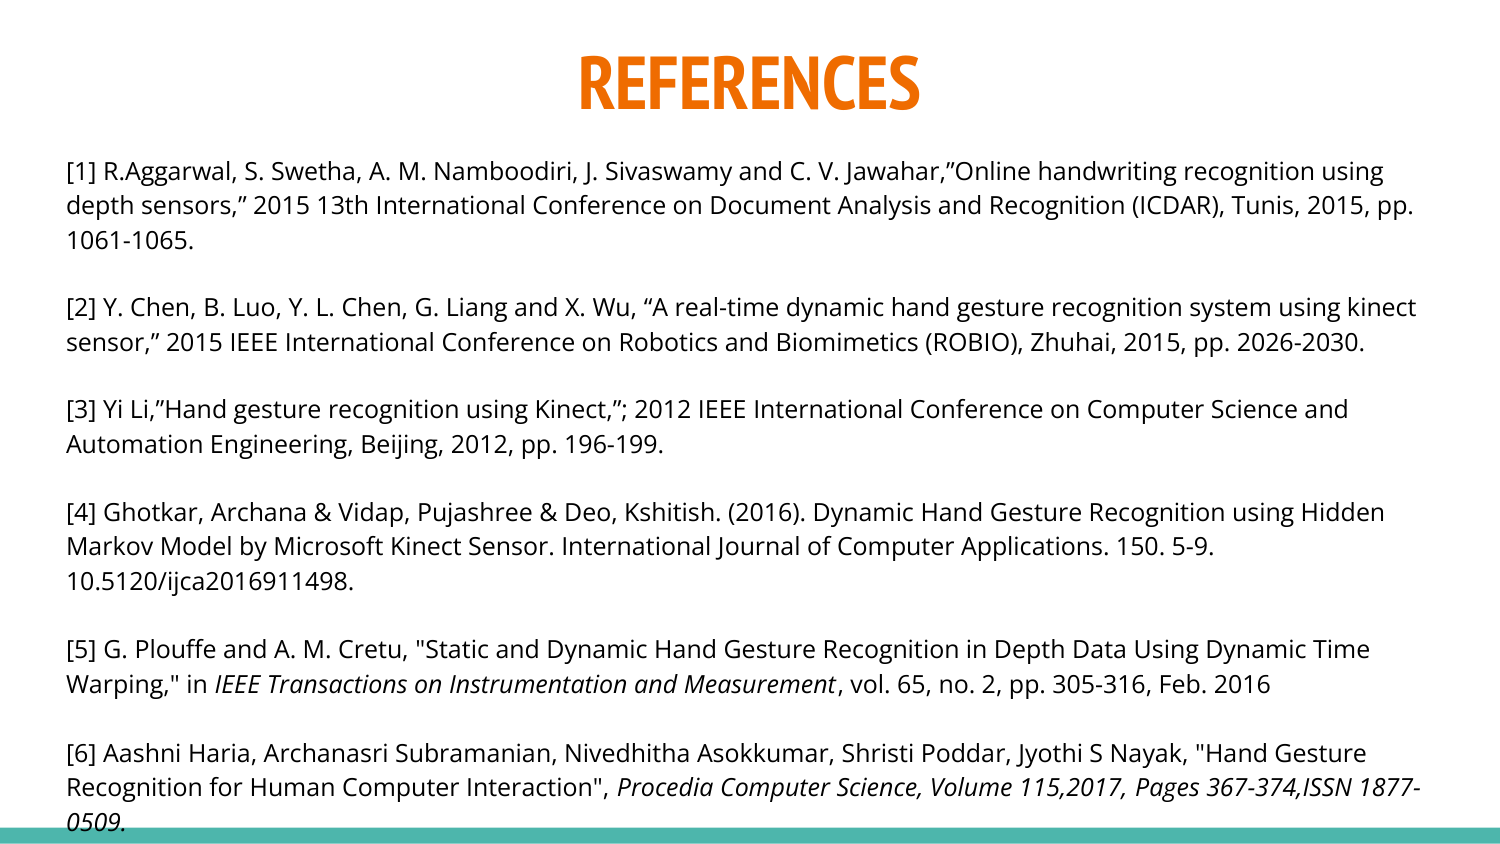

# REFERENCES
[1] R.Aggarwal, S. Swetha, A. M. Namboodiri, J. Sivaswamy and C. V. Jawahar,”Online handwriting recognition using depth sensors,” 2015 13th International Conference on Document Analysis and Recognition (ICDAR), Tunis, 2015, pp. 1061-1065.
[2] Y. Chen, B. Luo, Y. L. Chen, G. Liang and X. Wu, “A real-time dynamic hand gesture recognition system using kinect sensor,” 2015 IEEE International Conference on Robotics and Biomimetics (ROBIO), Zhuhai, 2015, pp. 2026-2030.
[3] Yi Li,”Hand gesture recognition using Kinect,”; 2012 IEEE International Conference on Computer Science and Automation Engineering, Beijing, 2012, pp. 196-199.
[4] Ghotkar, Archana & Vidap, Pujashree & Deo, Kshitish. (2016). Dynamic Hand Gesture Recognition using Hidden Markov Model by Microsoft Kinect Sensor. International Journal of Computer Applications. 150. 5-9. 10.5120/ijca2016911498.

[5] G. Plouffe and A. M. Cretu, "Static and Dynamic Hand Gesture Recognition in Depth Data Using Dynamic Time Warping," in IEEE Transactions on Instrumentation and Measurement, vol. 65, no. 2, pp. 305-316, Feb. 2016

[6] Aashni Haria, Archanasri Subramanian, Nivedhitha Asokkumar, Shristi Poddar, Jyothi S Nayak, "Hand Gesture Recognition for Human Computer Interaction", Procedia Computer Science, Volume 115,2017, Pages 367-374,ISSN 1877-0509.